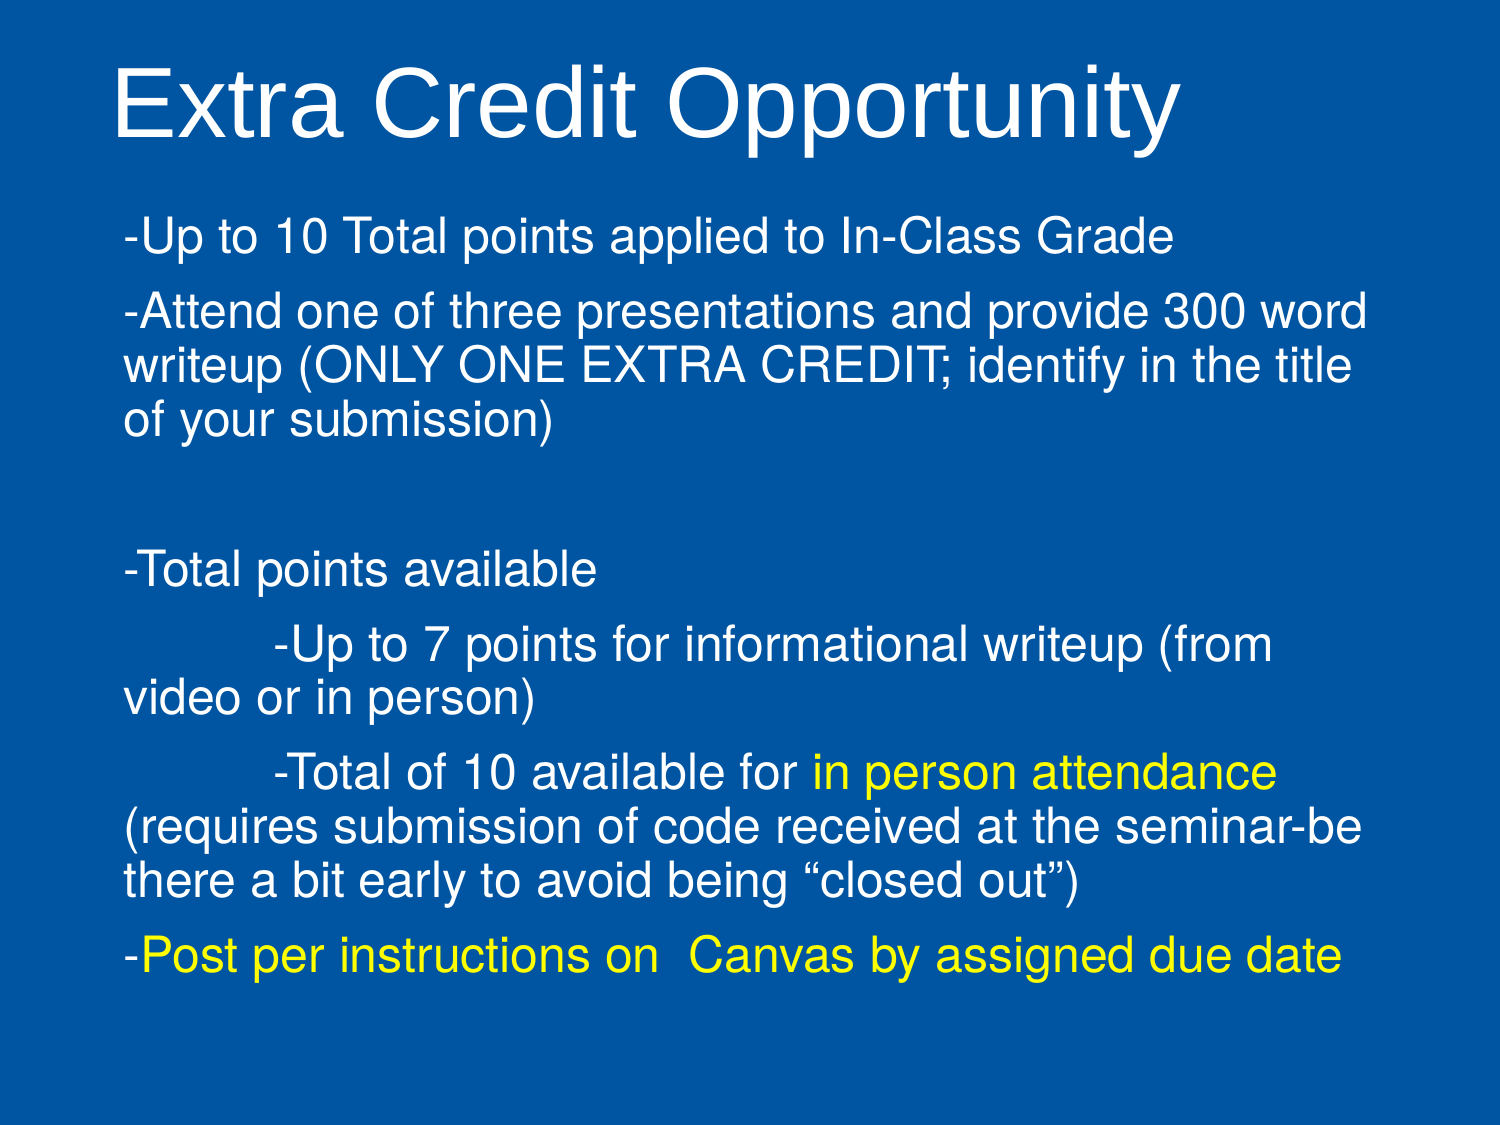

# Extra Credit Opportunity
-Up to 10 Total points applied to In-Class Grade
-Attend one of three presentations and provide 300 word writeup (ONLY ONE EXTRA CREDIT; identify in the title of your submission)

-Total points available
	-Up to 7 points for informational writeup (from video or in person)
	-Total of 10 available for in person attendance (requires submission of code received at the seminar-be there a bit early to avoid being “closed out”)
-Post per instructions on  Canvas by assigned due date